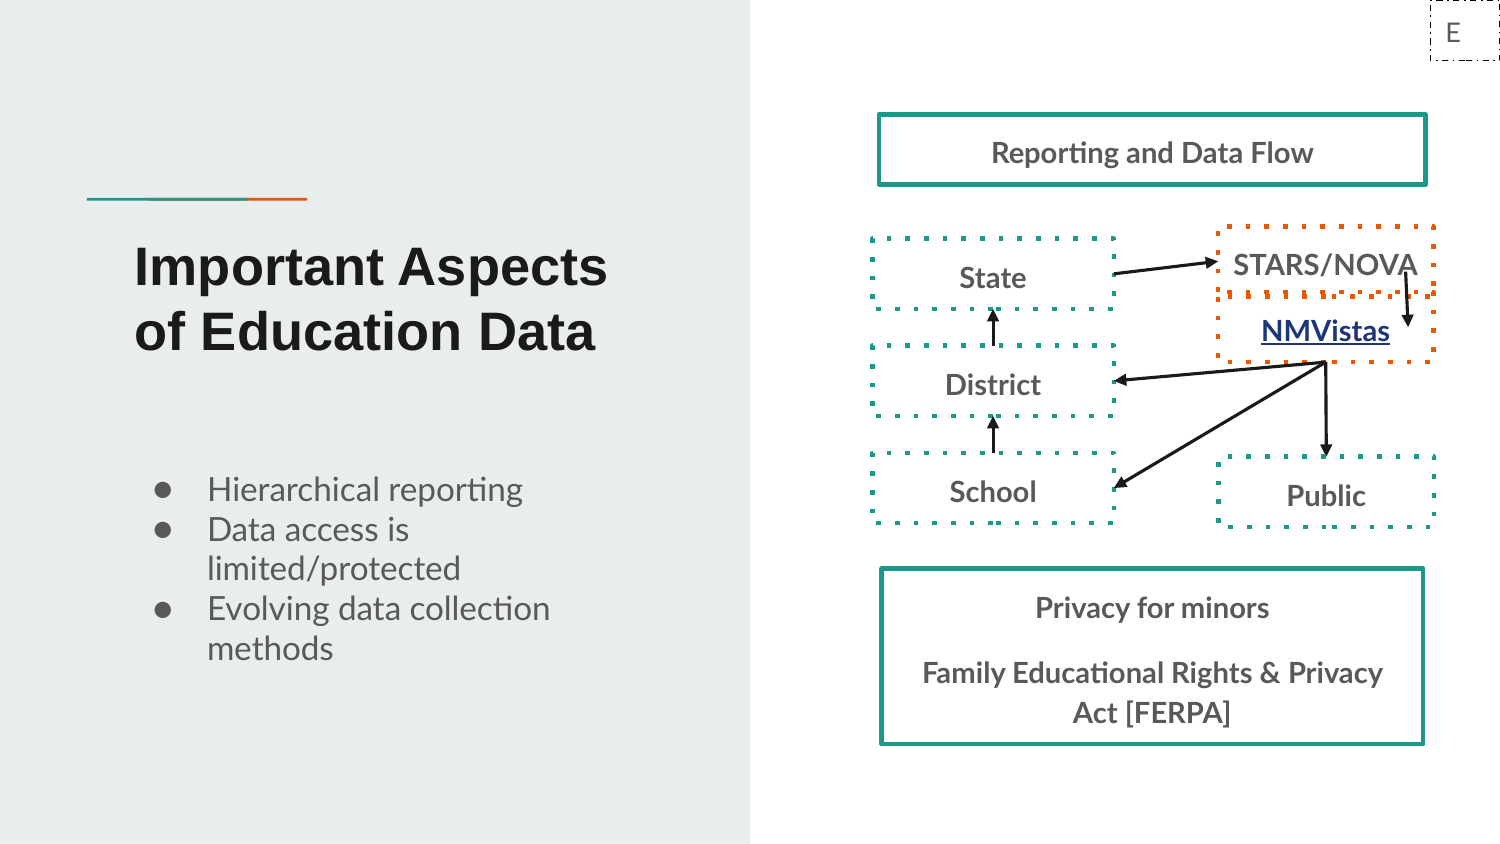

E
Reporting and Data Flow
# Important Aspects of Education Data
STARS/NOVA
State
NMVistas
District
Hierarchical reporting
Data access is limited/protected
Evolving data collection methods
School
Public
Privacy for minors
Family Educational Rights & Privacy Act [FERPA]